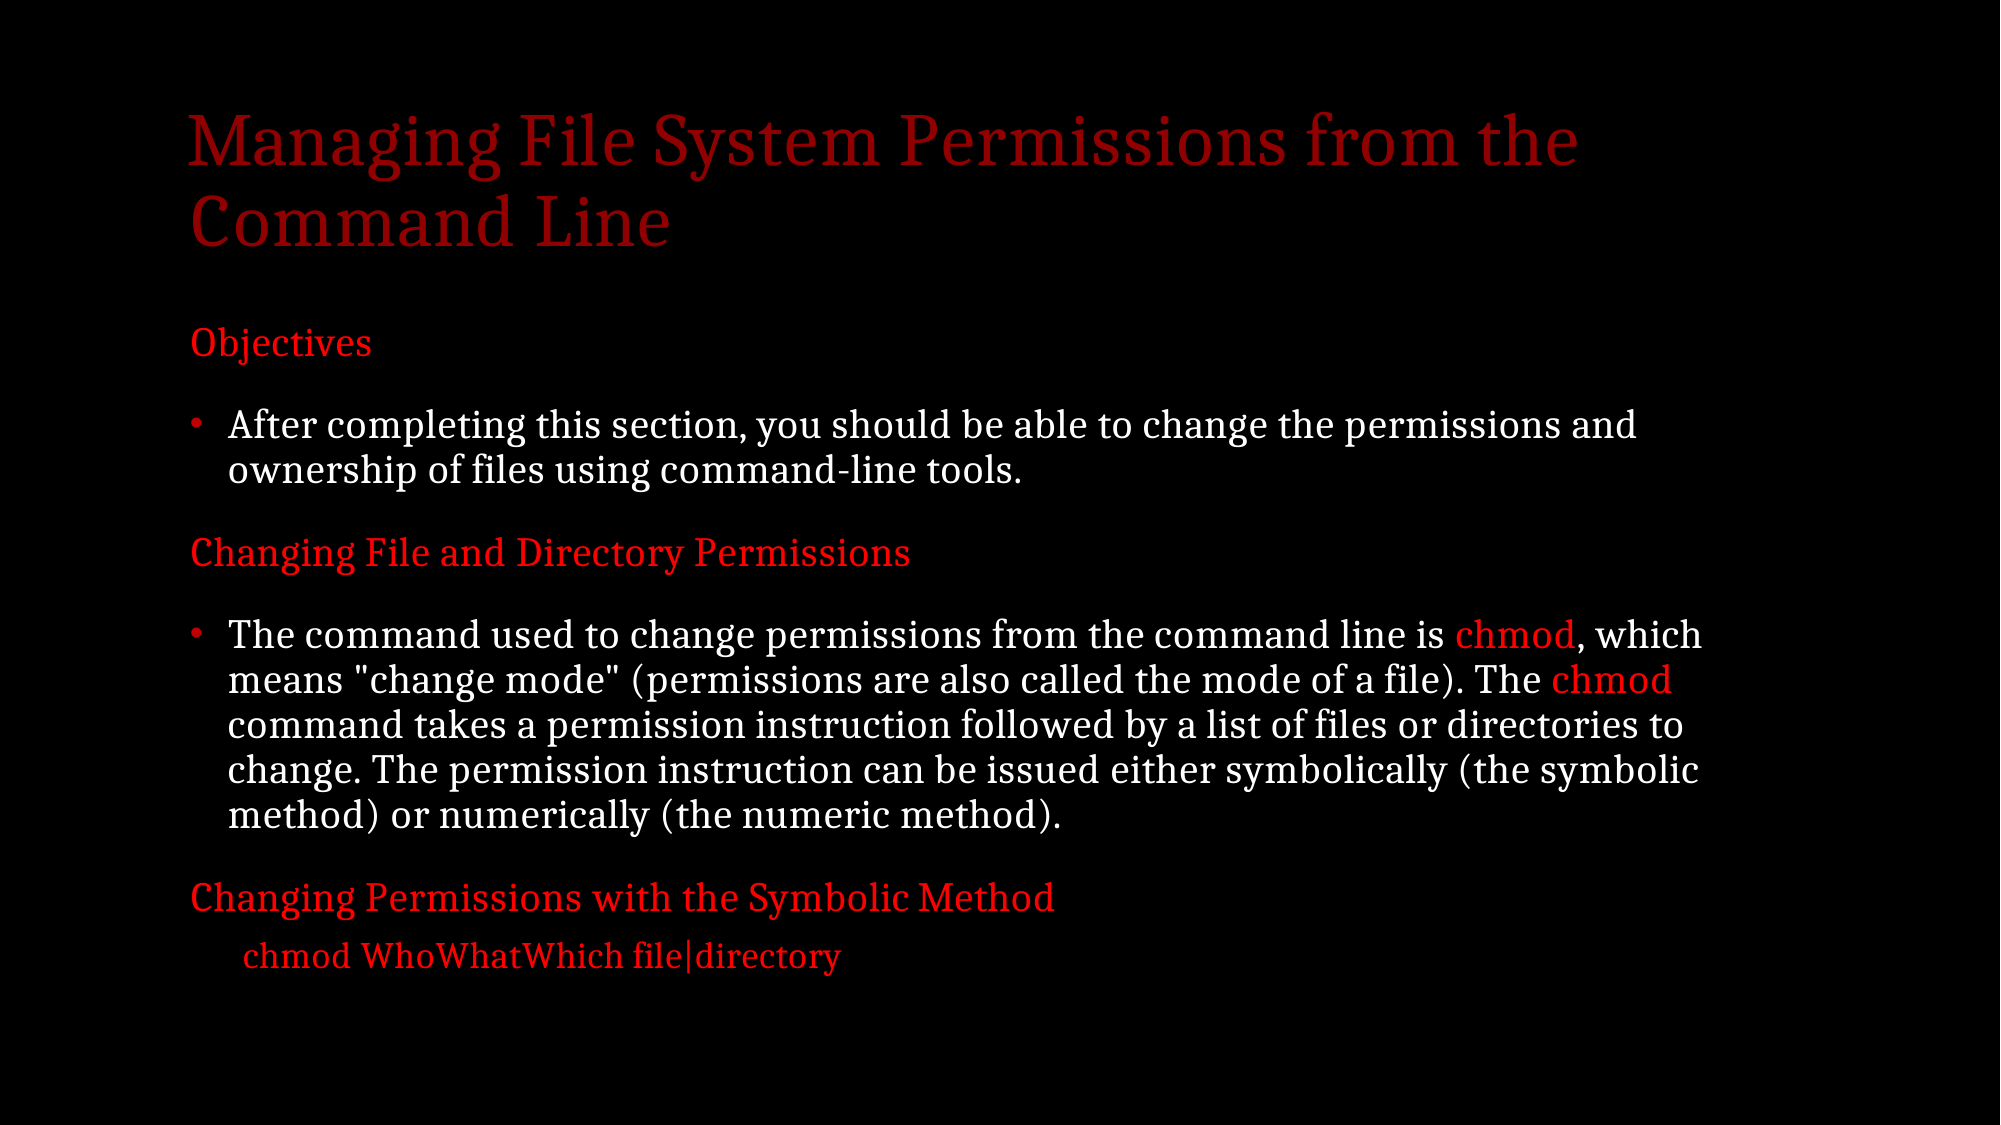

# Managing File System Permissions from the Command Line
Objectives
After completing this section, you should be able to change the permissions and ownership of files using command-line tools.
Changing File and Directory Permissions
The command used to change permissions from the command line is chmod, which means "change mode" (permissions are also called the mode of a file). The chmod command takes a permission instruction followed by a list of files or directories to change. The permission instruction can be issued either symbolically (the symbolic method) or numerically (the numeric method).
Changing Permissions with the Symbolic Method

chmod WhoWhatWhich file|directory